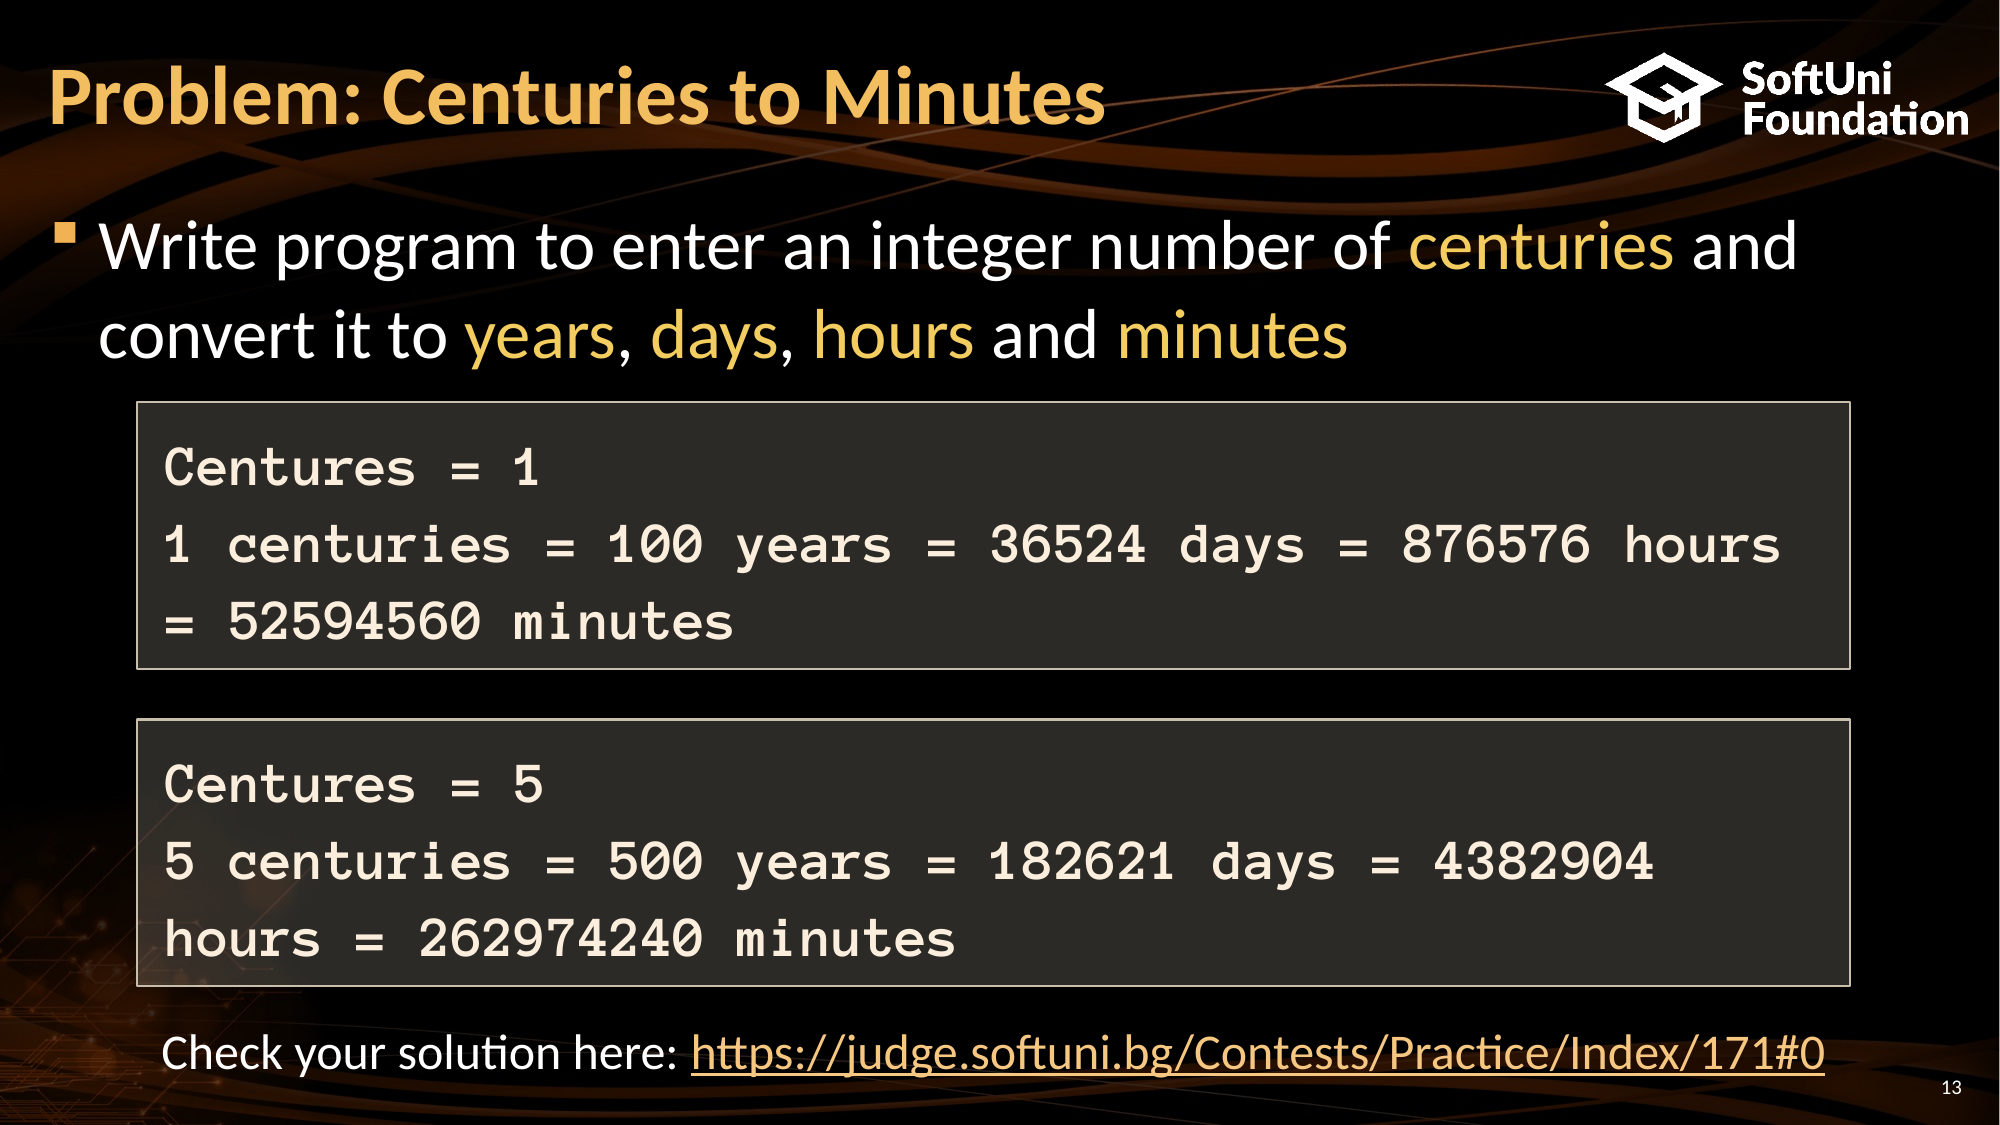

# Problem: Centuries to Minutes
Write program to enter an integer number of centuries and convert it to years, days, hours and minutes
Centures = 1
1 centuries = 100 years = 36524 days = 876576 hours = 52594560 minutes
Centures = 5
5 centuries = 500 years = 182621 days = 4382904 hours = 262974240 minutes
Check your solution here: https://judge.softuni.bg/Contests/Practice/Index/171#0
13